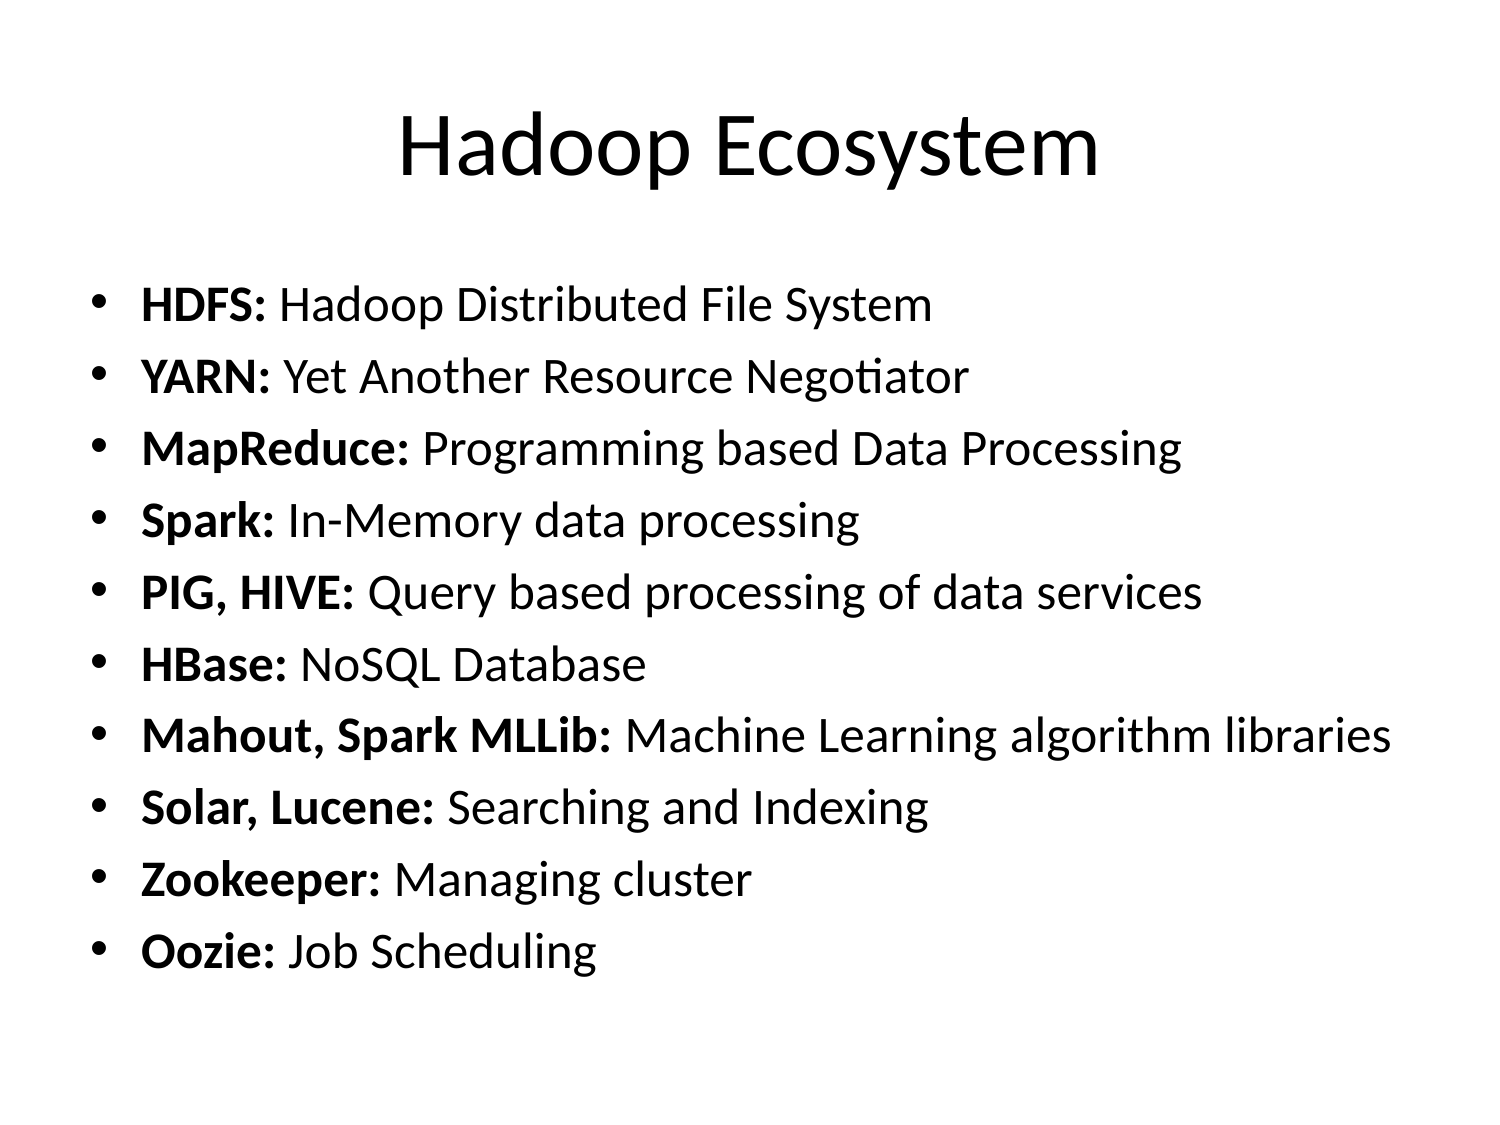

# Hadoop Ecosystem
HDFS: Hadoop Distributed File System
YARN: Yet Another Resource Negotiator
MapReduce: Programming based Data Processing
Spark: In-Memory data processing
PIG, HIVE: Query based processing of data services
HBase: NoSQL Database
Mahout, Spark MLLib: Machine Learning algorithm libraries
Solar, Lucene: Searching and Indexing
Zookeeper: Managing cluster
Oozie: Job Scheduling